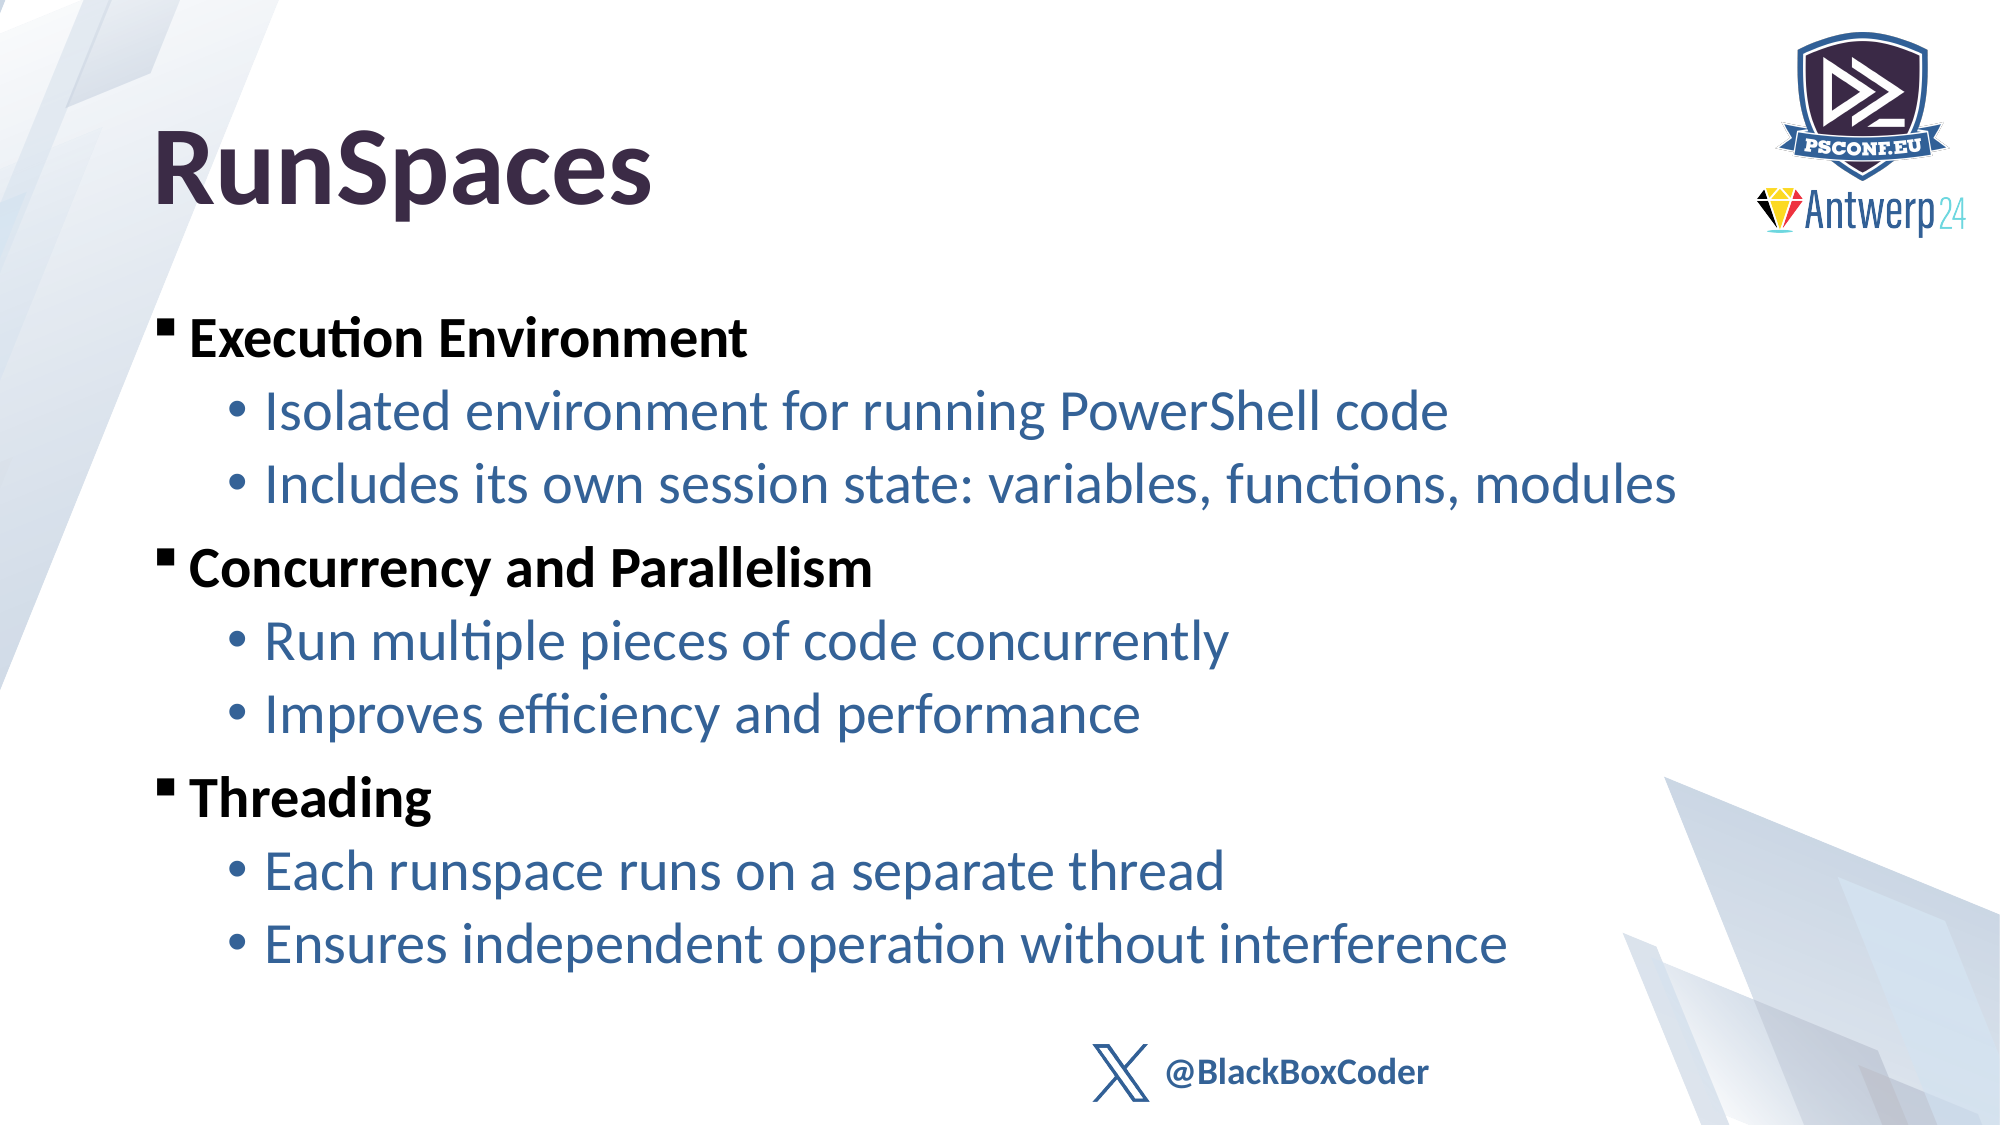

# RunSpaces
Execution Environment
Isolated environment for running PowerShell code
Includes its own session state: variables, functions, modules
Concurrency and Parallelism
Run multiple pieces of code concurrently
Improves efficiency and performance
Threading
Each runspace runs on a separate thread
Ensures independent operation without interference